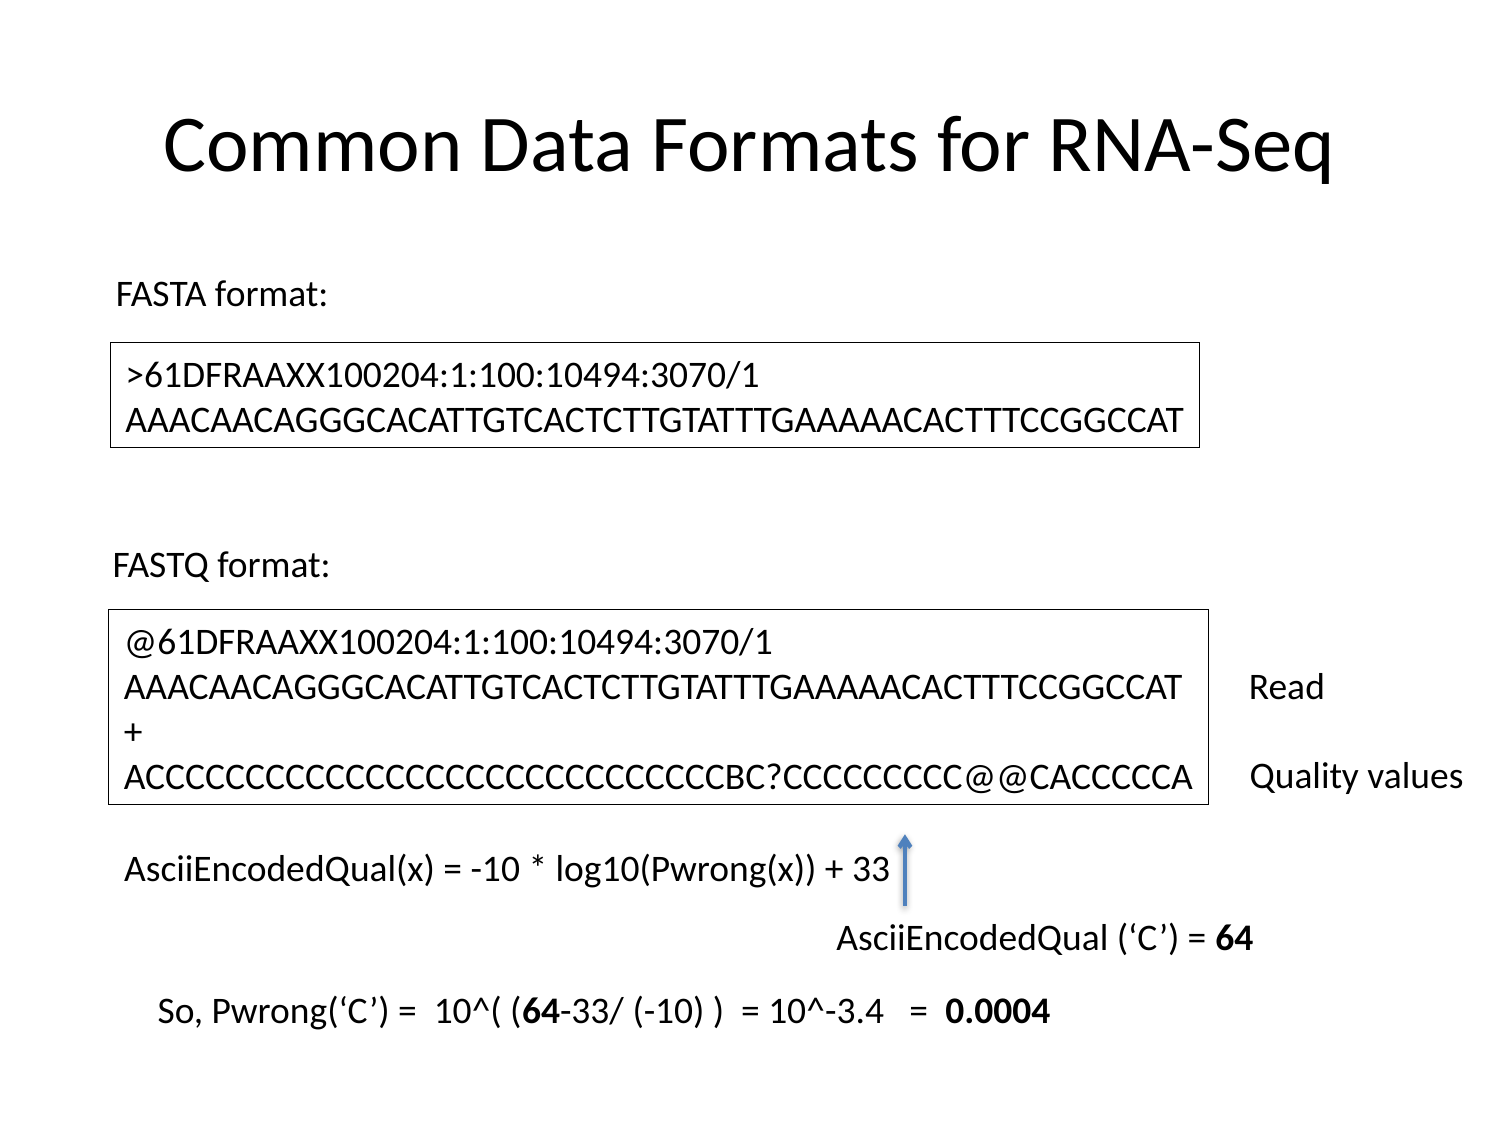

# Common Data Formats for RNA-Seq
FASTA format:

>61DFRAAXX100204:1:100:10494:3070/1
AAACAACAGGGCACATTGTCACTCTTGTATTTGAAAAACACTTTCCGGCCAT
FASTQ format:
@61DFRAAXX100204:1:100:10494:3070/1
AAACAACAGGGCACATTGTCACTCTTGTATTTGAAAAACACTTTCCGGCCAT
+
ACCCCCCCCCCCCCCCCCCCCCCCCCCCCCBC?CCCCCCCCC@@CACCCCCA
Read
Quality values
AsciiEncodedQual (‘C’) = 64
AsciiEncodedQual(x) = -10 * log10(Pwrong(x)) + 33
So, Pwrong(‘C’) =  10^( (64-33/ (-10) )  = 10^-3.4   =  0.0004